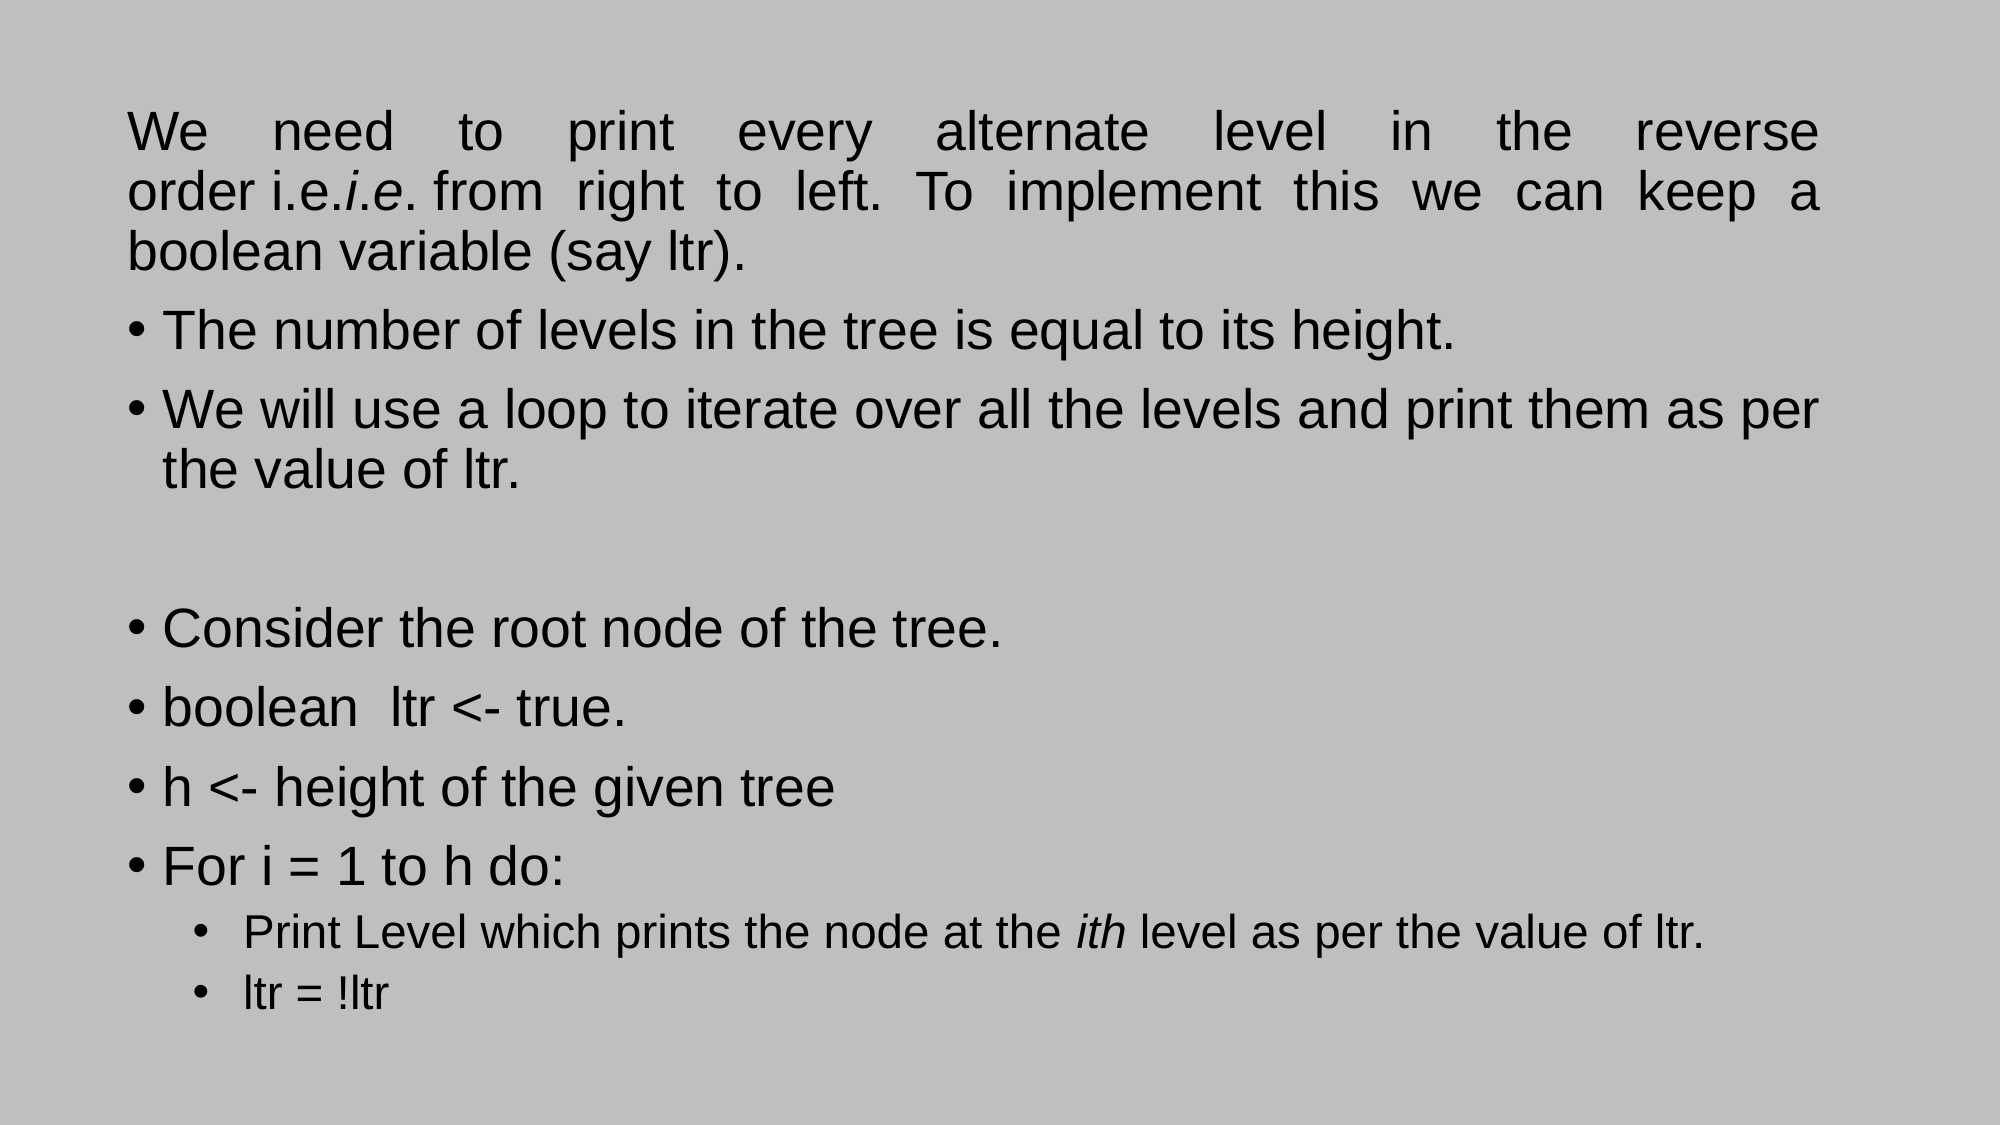

We need to print every alternate level in the reverse order i.e.i.e. from right to left. To implement this we can keep a boolean variable (say ltr).
The number of levels in the tree is equal to its height.
We will use a loop to iterate over all the levels and print them as per the value of ltr.

Consider the root node of the tree.
boolean  ltr <- true.
h <- height of the given tree
For i = 1 to h do:
Print Level which prints the node at the ith level as per the value of ltr.
ltr = !ltr